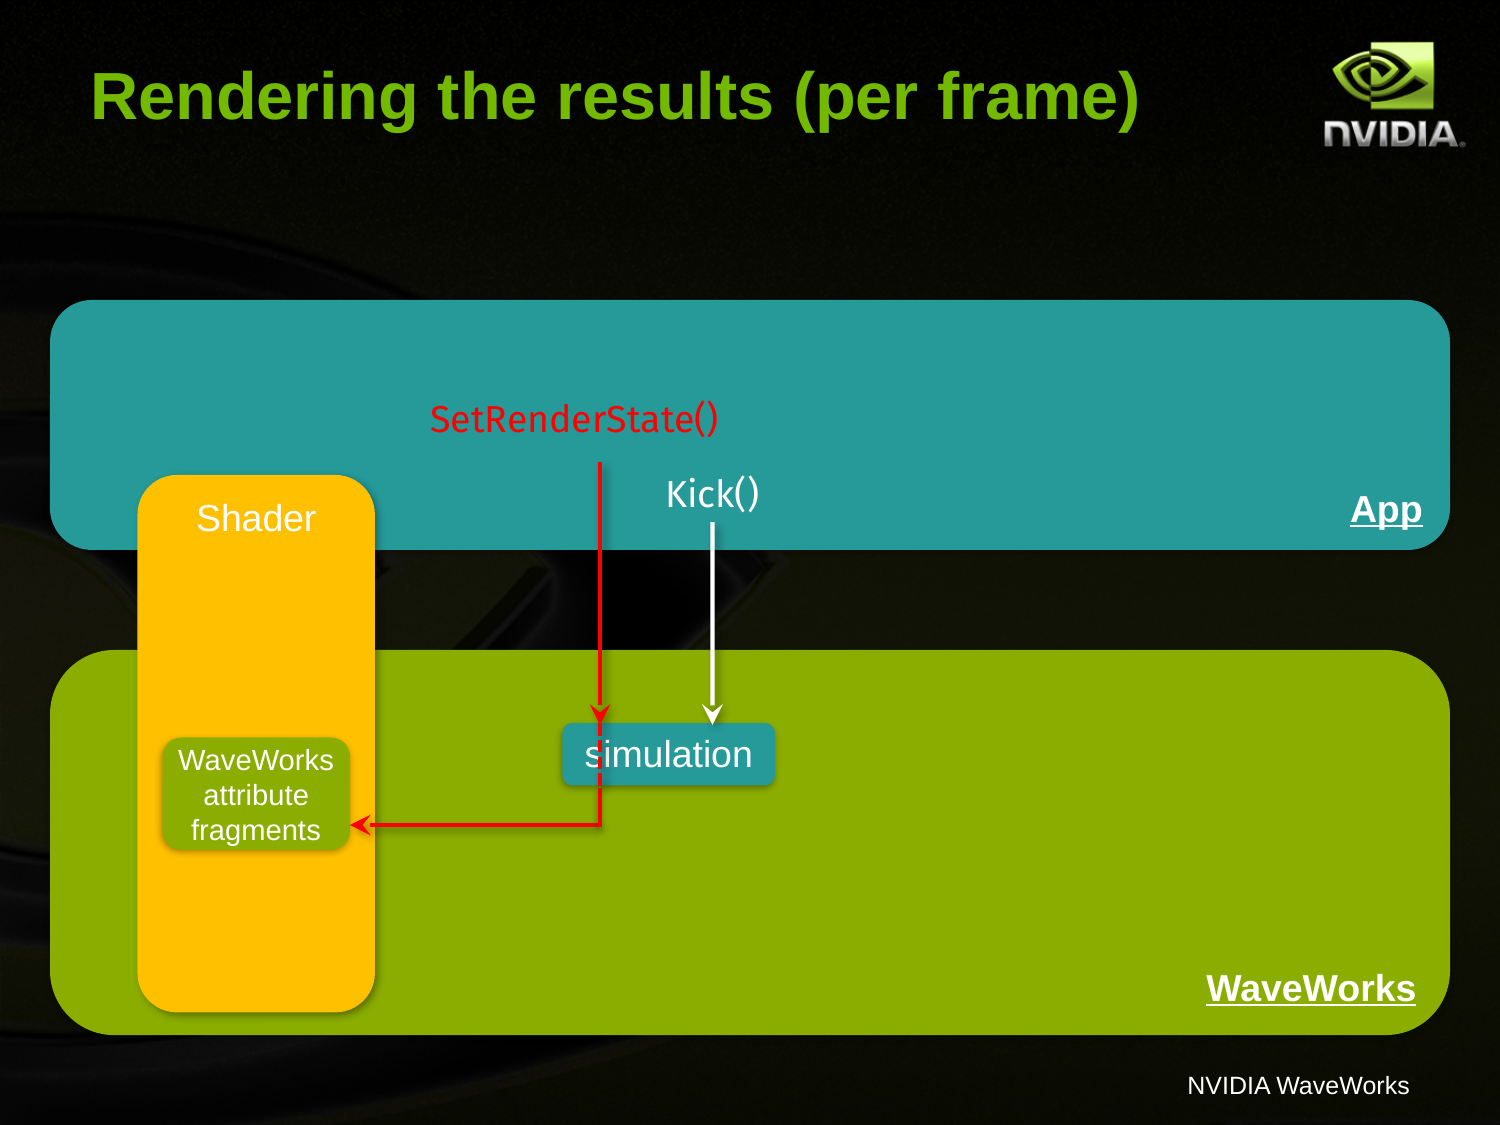

# Rendering the results (per frame)
App
SetRenderState()
Kick()
Shader
WaveWorks
simulation
WaveWorks attribute fragments